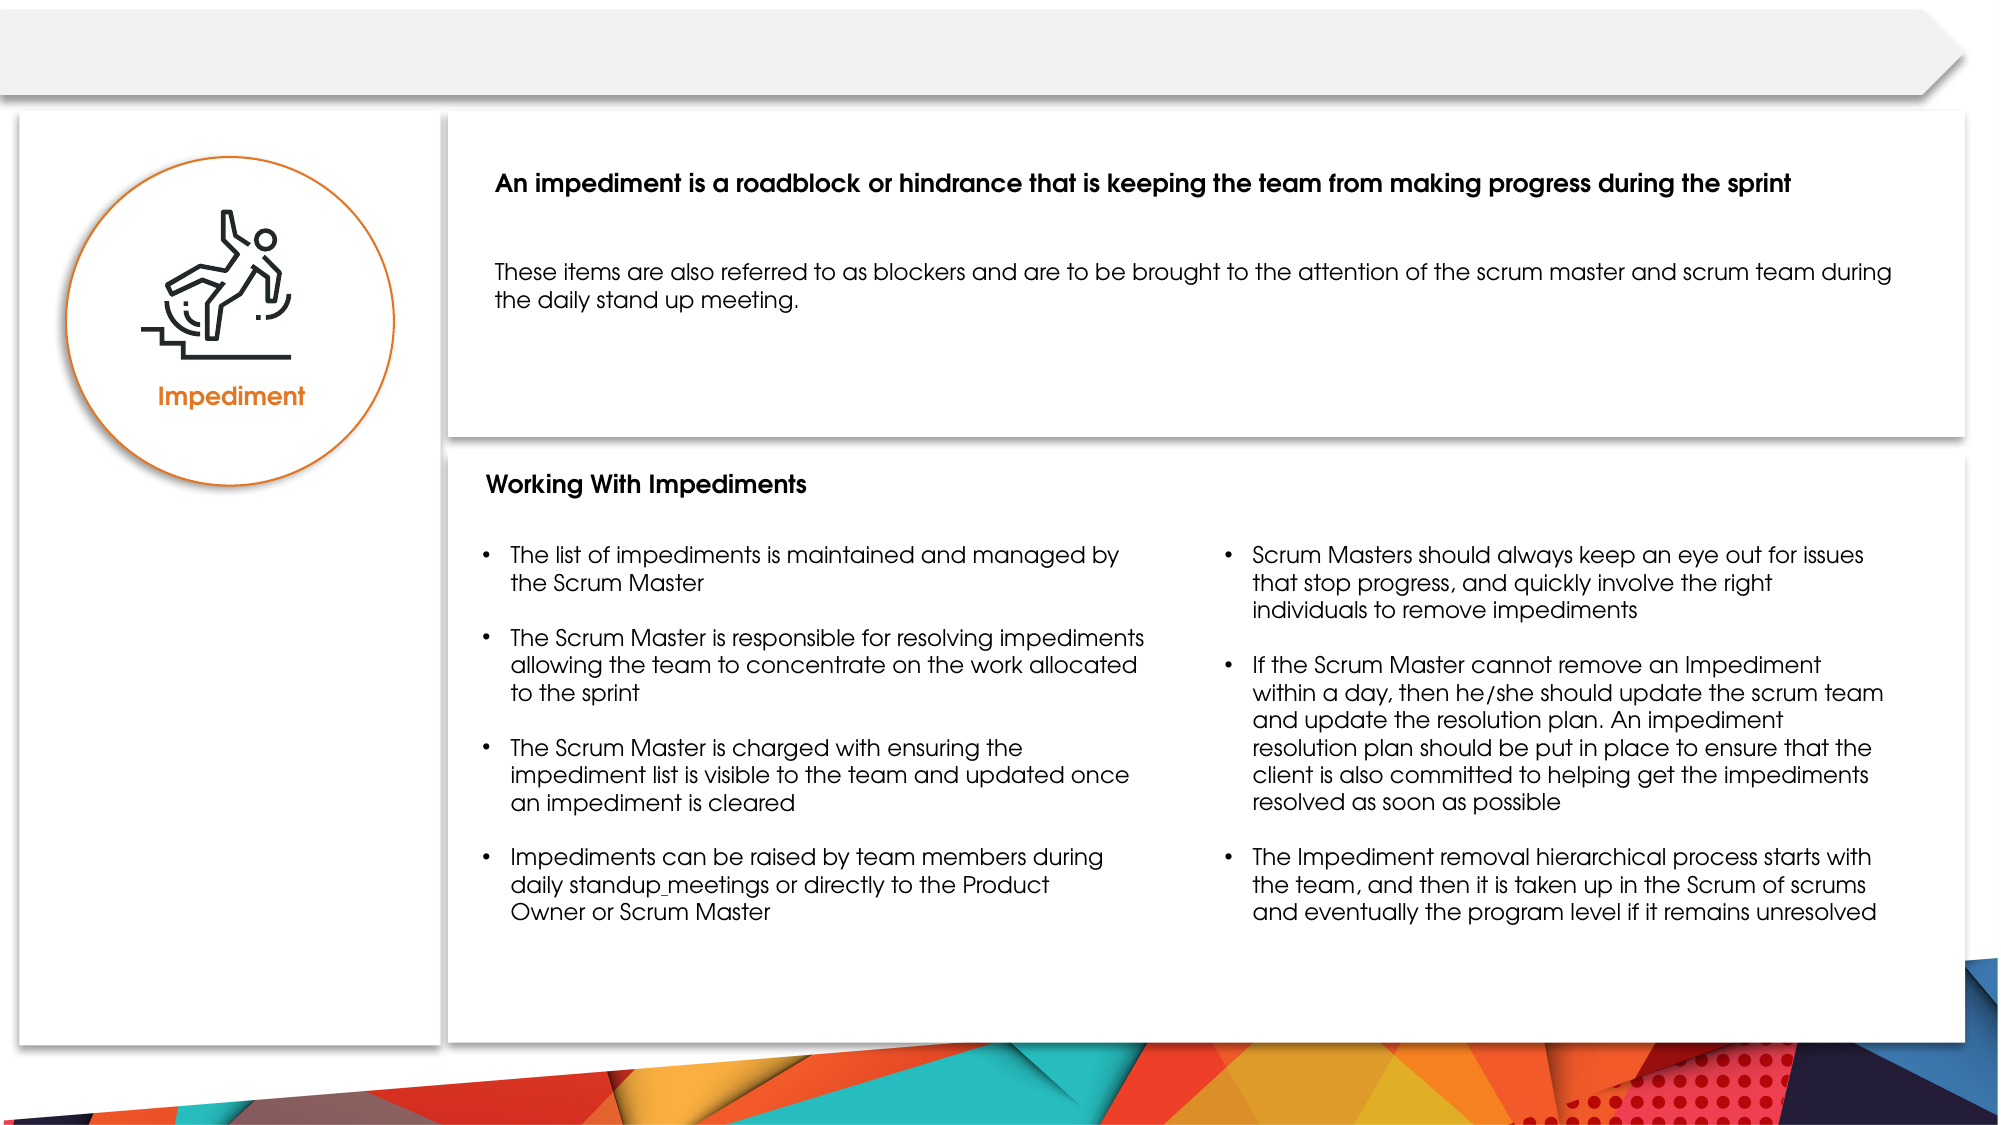

An impediment is a roadblock or hindrance that is keeping the team from making progress during the sprint

These items are also referred to as blockers and are to be brought to the attention of the scrum master and scrum team during the daily stand up meeting.
Impediment

Working With Impediments
Scrum Masters should always keep an eye out for issues that stop progress, and quickly involve the right individuals to remove impediments
If the Scrum Master cannot remove an Impediment within a day, then he/she should update the scrum team and update the resolution plan. An impediment resolution plan should be put in place to ensure that the client is also committed to helping get the impediments resolved as soon as possible
The Impediment removal hierarchical process starts with the team, and then it is taken up in the Scrum of scrums and eventually the program level if it remains unresolved
The list of impediments is maintained and managed by the Scrum Master

The Scrum Master is responsible for resolving impediments allowing the team to concentrate on the work allocated to the sprint

The Scrum Master is charged with ensuring the impediment list is visible to the team and updated once an impediment is cleared
Impediments can be raised by team members during daily standup meetings or directly to the Product Owner or Scrum Master